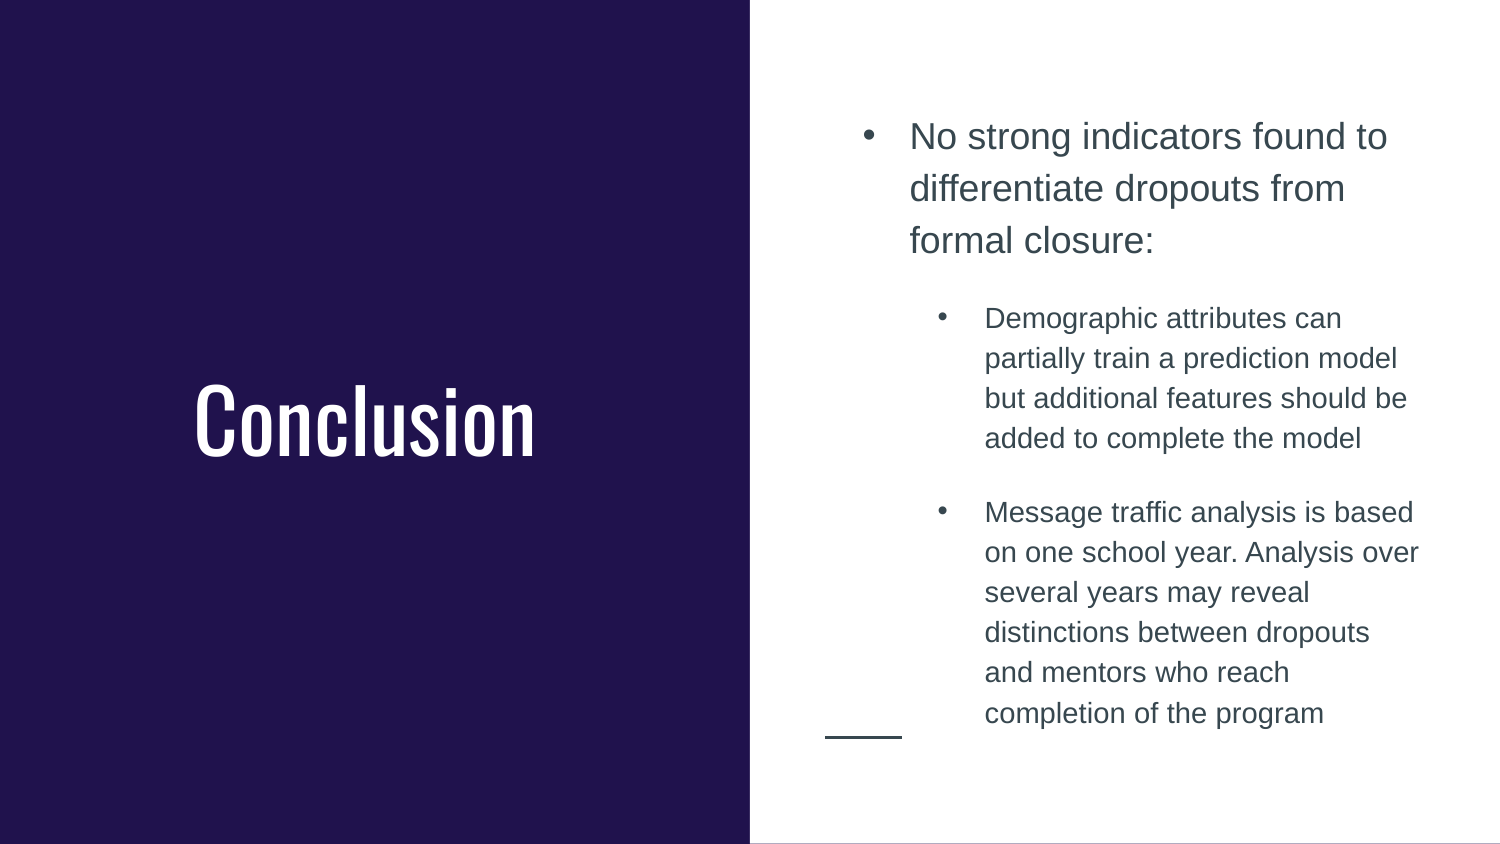

No strong indicators found to differentiate dropouts from formal closure:
Demographic attributes can partially train a prediction model but additional features should be added to complete the model
Message traffic analysis is based on one school year. Analysis over several years may reveal distinctions between dropouts and mentors who reach completion of the program
# Conclusion